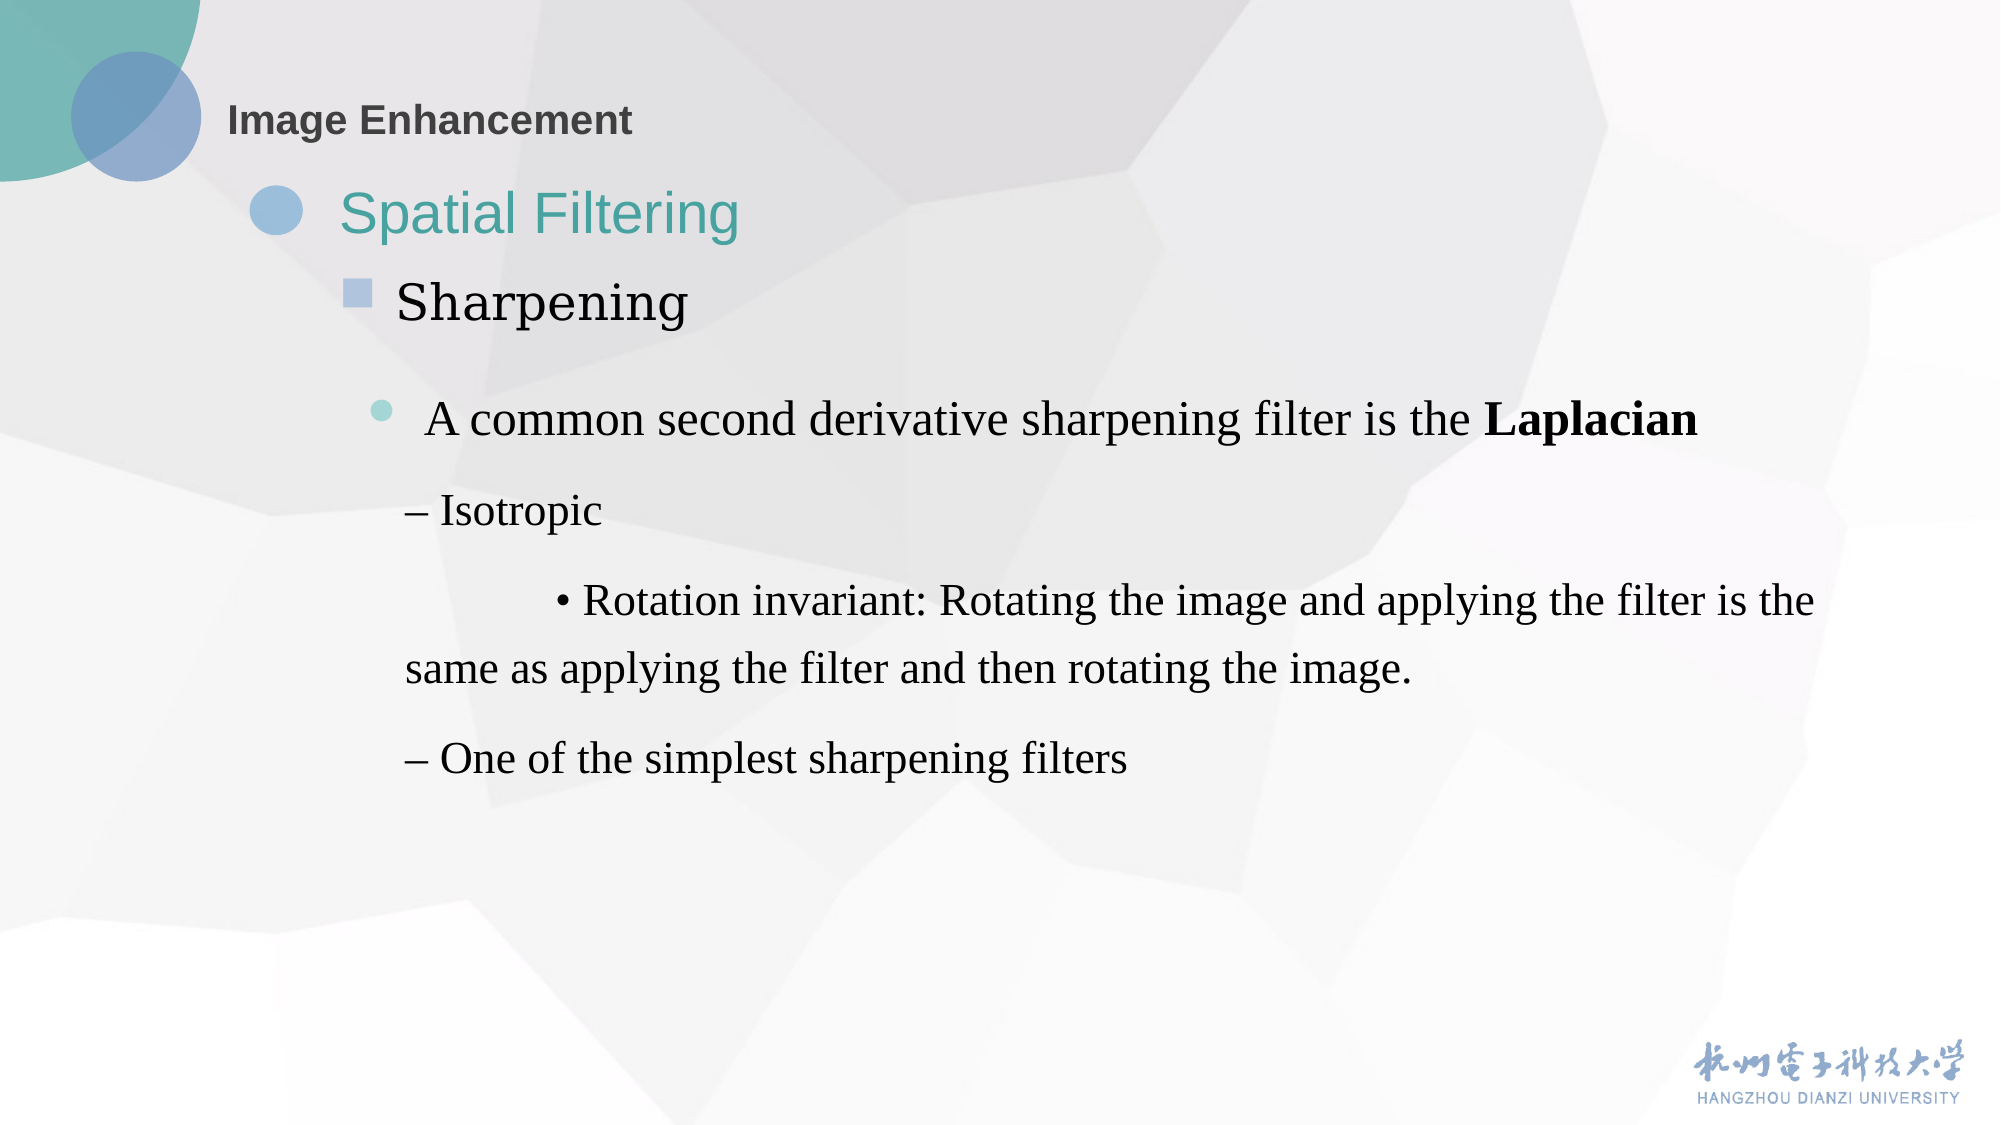

Spatial Filtering

Sharpening
A common second derivative sharpening filter is the Laplacian
	– Isotropic
		• Rotation invariant: Rotating the image and applying the filter is the same as applying the filter and then rotating the image.
	– One of the simplest sharpening filters